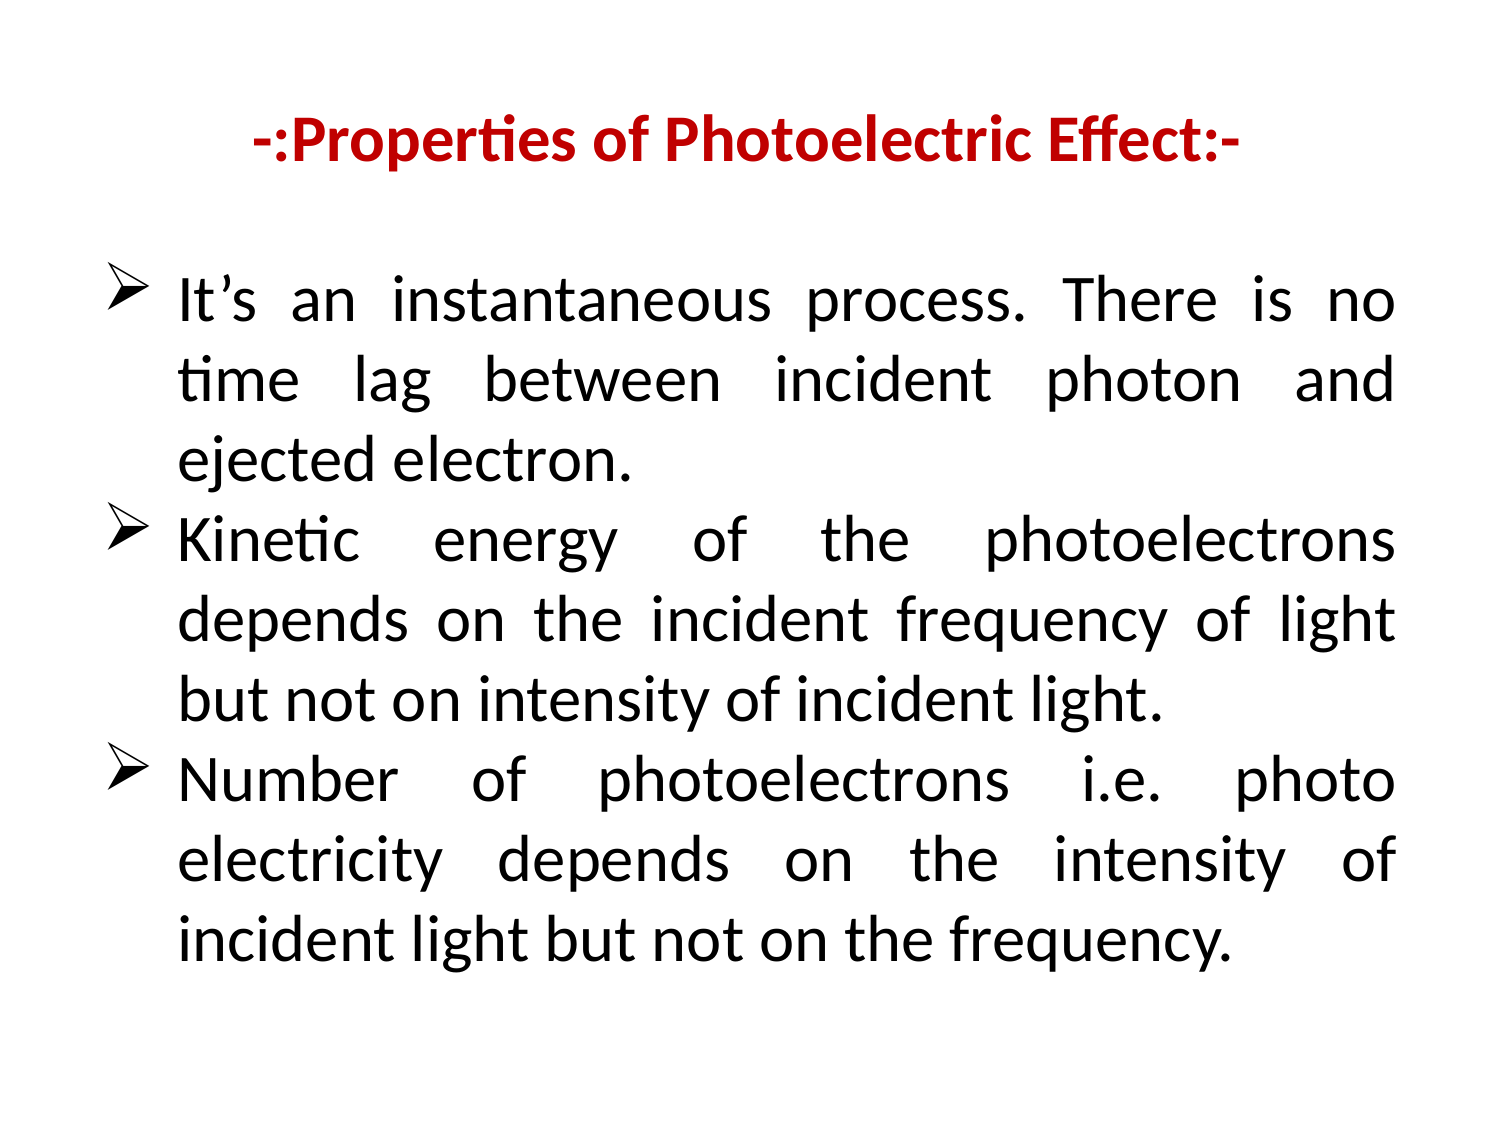

-:Properties of Photoelectric Effect:-

It’s an instantaneous process. There is no time lag between incident photon and ejected electron.
Kinetic energy of the photoelectrons depends on the incident frequency of light but not on intensity of incident light.
Number of photoelectrons i.e. photo electricity depends on the intensity of incident light but not on the frequency.